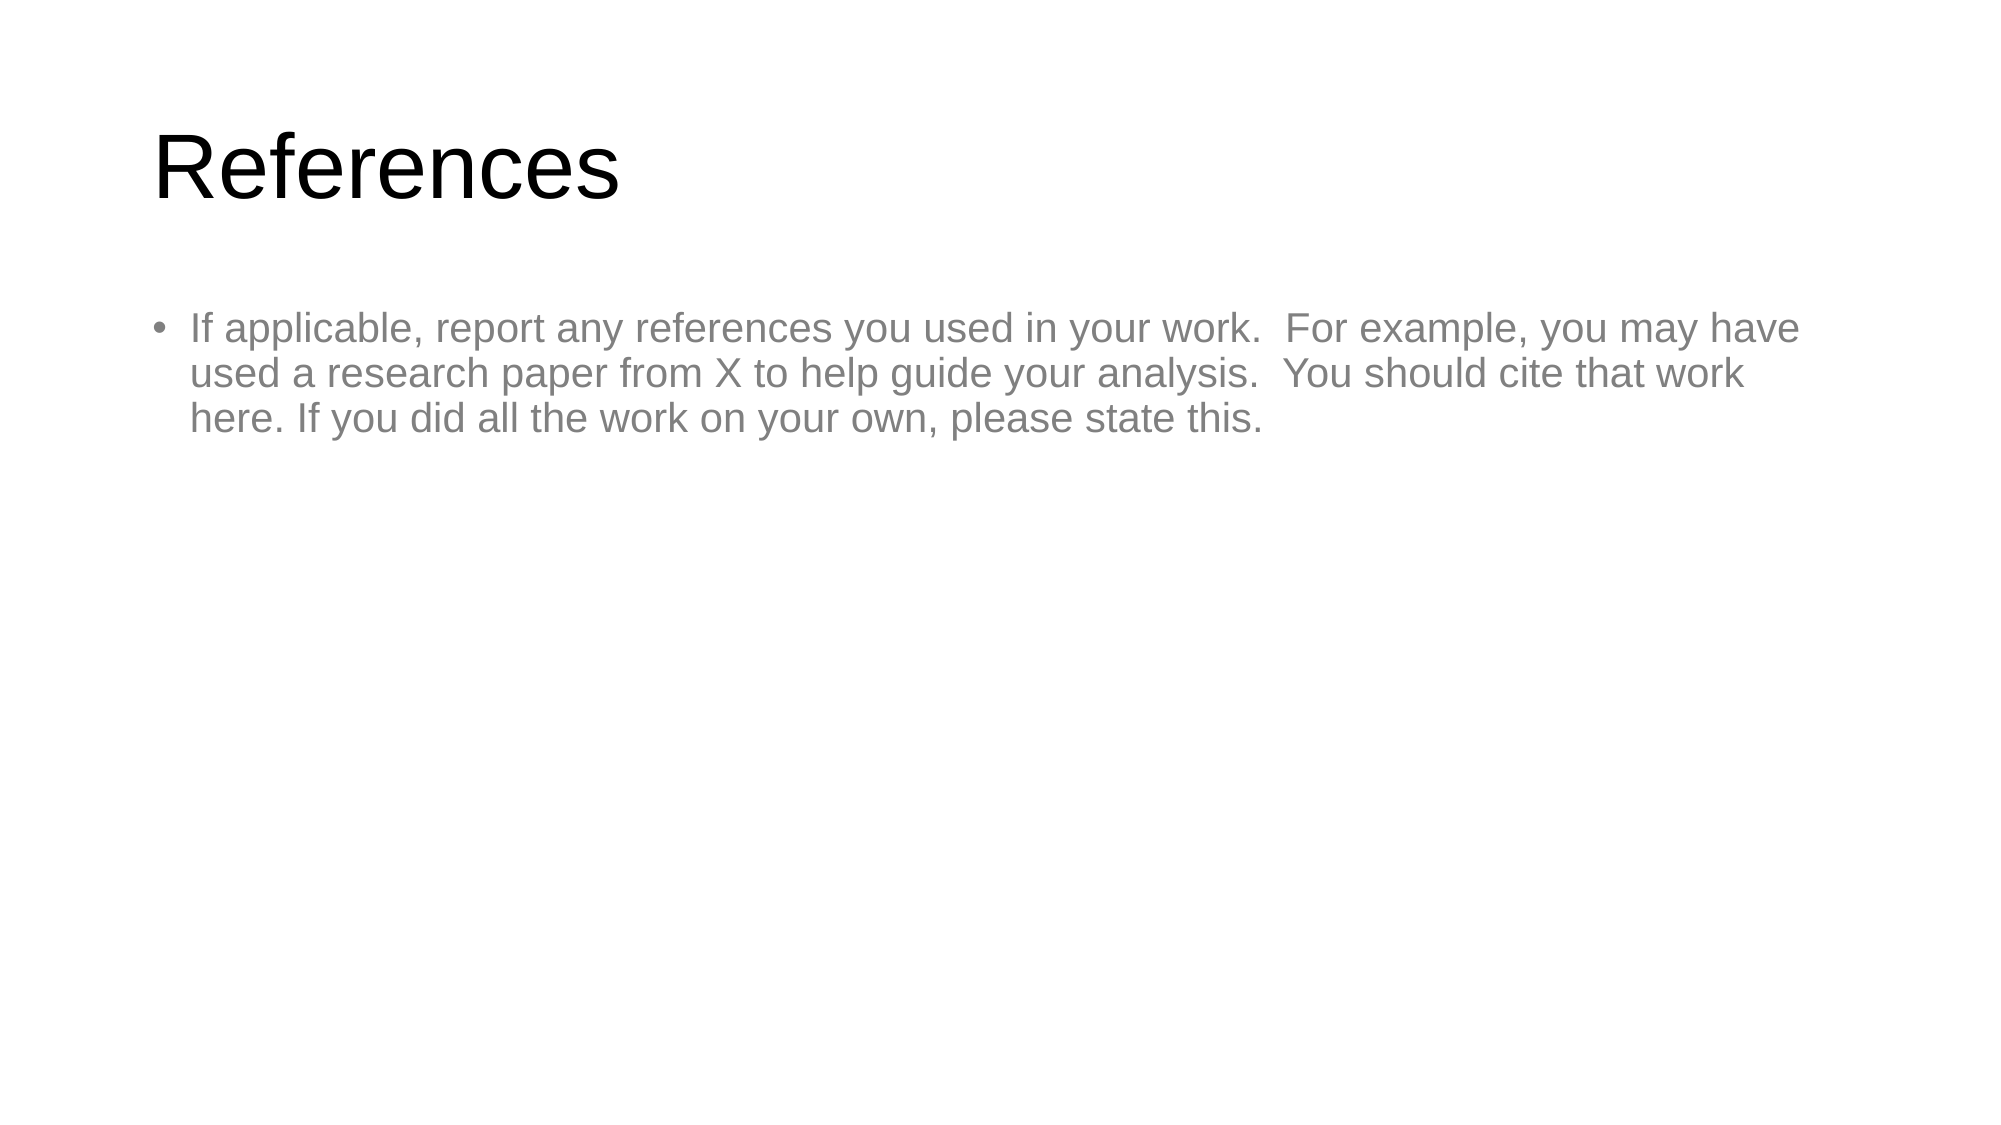

# References
If applicable, report any references you used in your work.  For example, you may have used a research paper from X to help guide your analysis.  You should cite that work here. If you did all the work on your own, please state this.